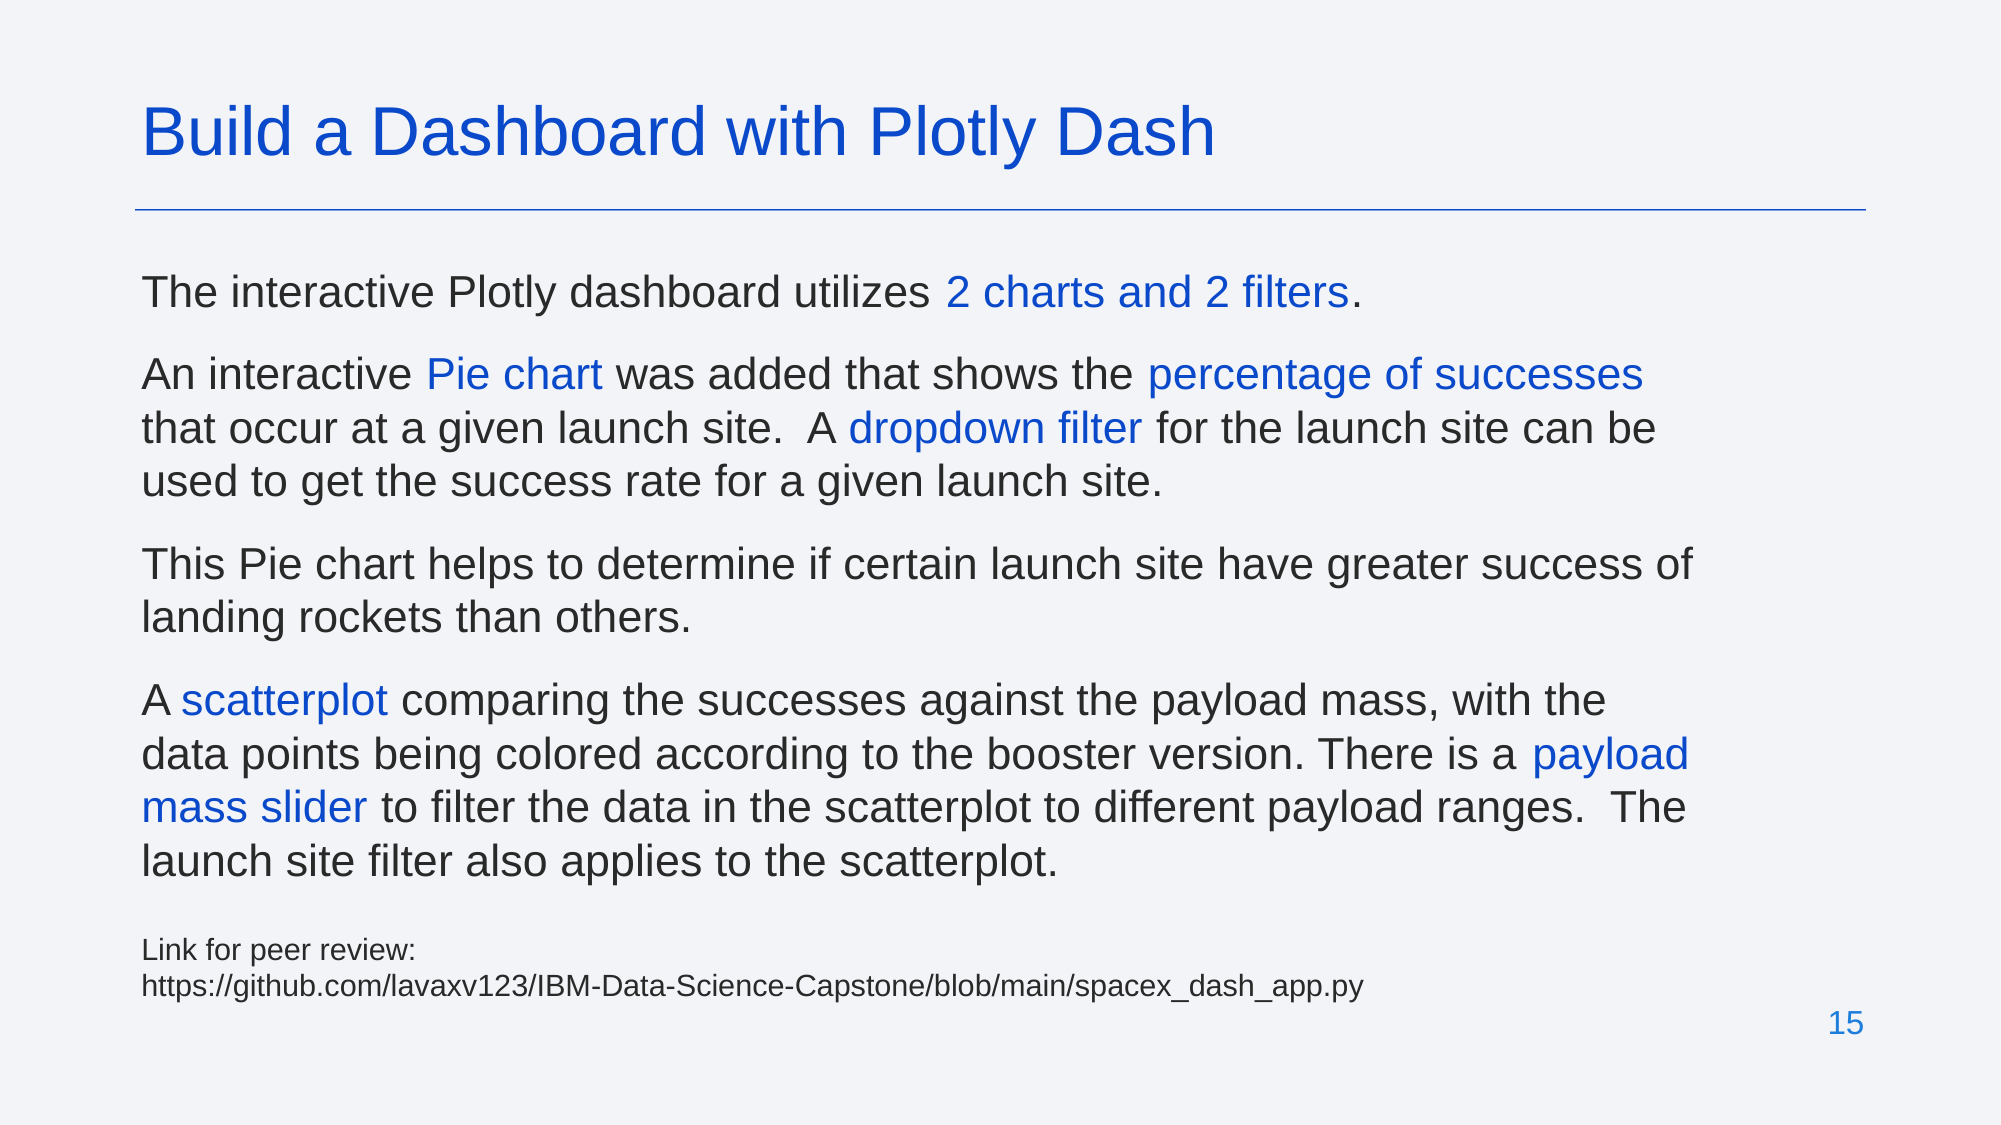

Build a Dashboard with Plotly Dash
The interactive Plotly dashboard utilizes 2 charts and 2 filters.
An interactive Pie chart was added that shows the percentage of successes that occur at a given launch site.  A dropdown filter for the launch site can be used to get the success rate for a given launch site.
This Pie chart helps to determine if certain launch site have greater success of landing rockets than others.
A scatterplot comparing the successes against the payload mass, with the data points being colored according to the booster version. There is a payload mass slider to filter the data in the scatterplot to different payload ranges.  The launch site filter also applies to the scatterplot.

Link for peer review:
https://github.com/lavaxv123/IBM-Data-Science-Capstone/blob/main/spacex_dash_app.py
15